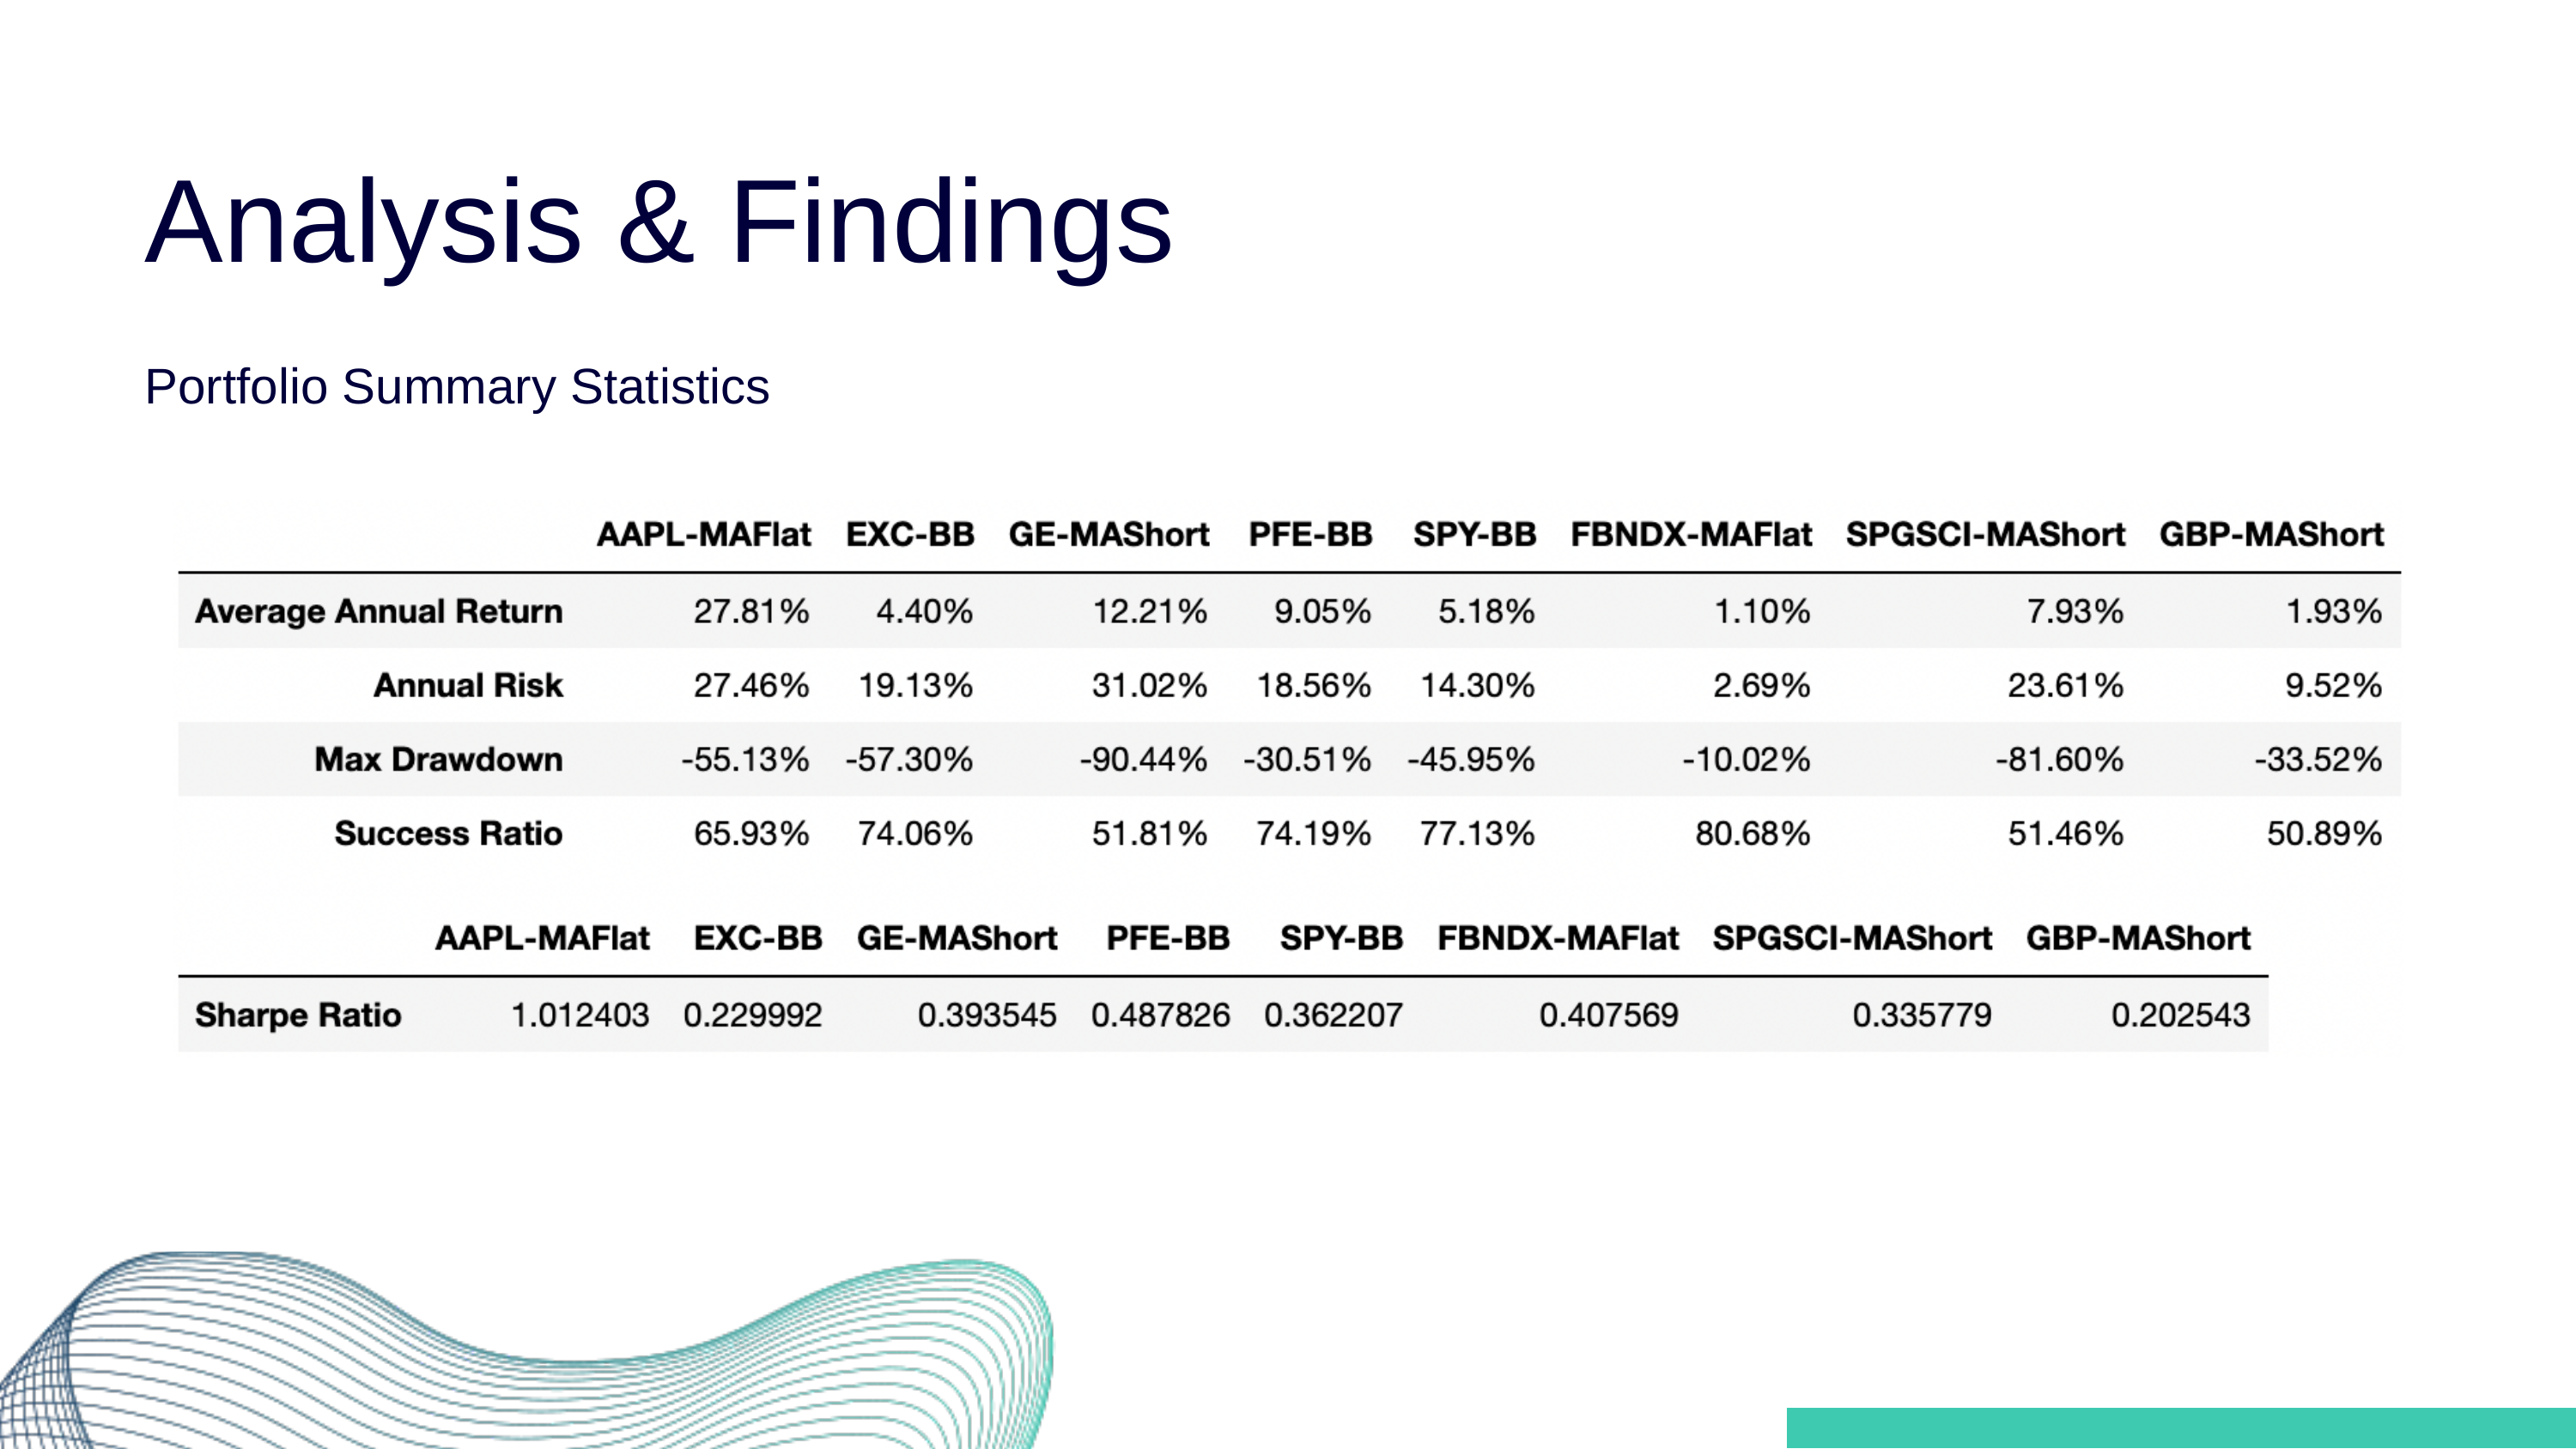

Analysis & Findings
Portfolio Summary Statistics

Problem 3